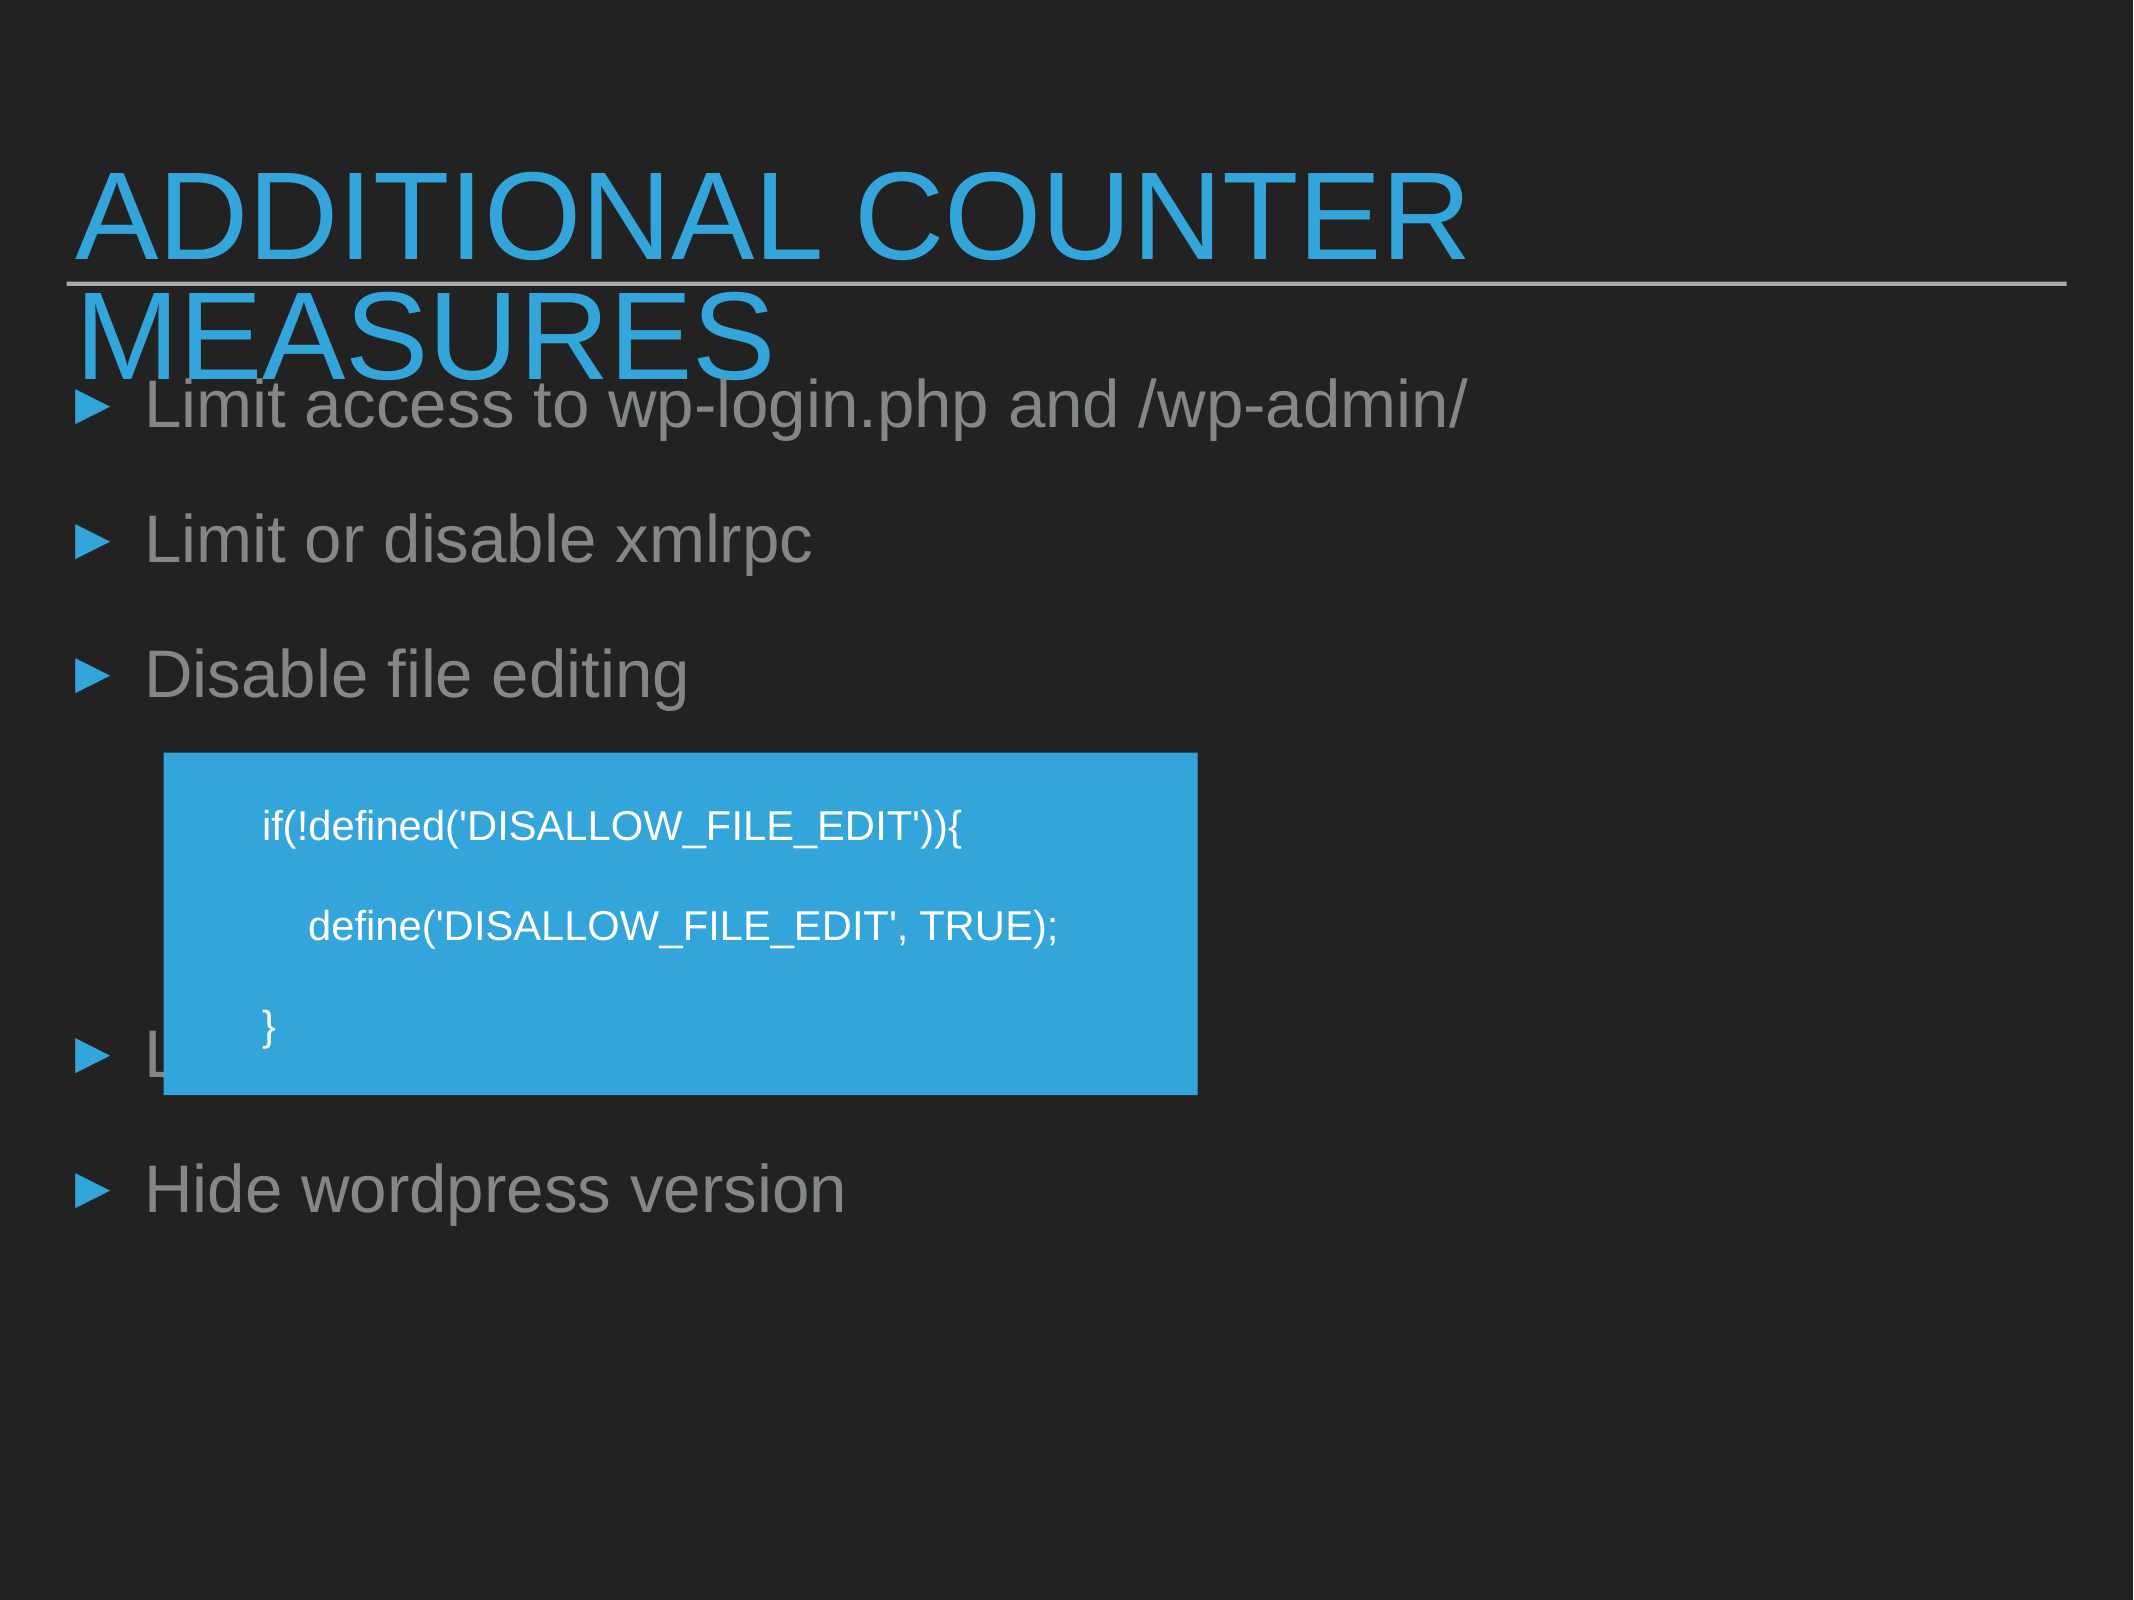

# additional Counter measures
Limit access to wp-login.php and /wp-admin/
Limit or disable xmlrpc
Disable file editing

Lock down wp-config.php
Hide wordpress version

if(!defined('DISALLOW_FILE_EDIT')){
    define('DISALLOW_FILE_EDIT', TRUE);
}